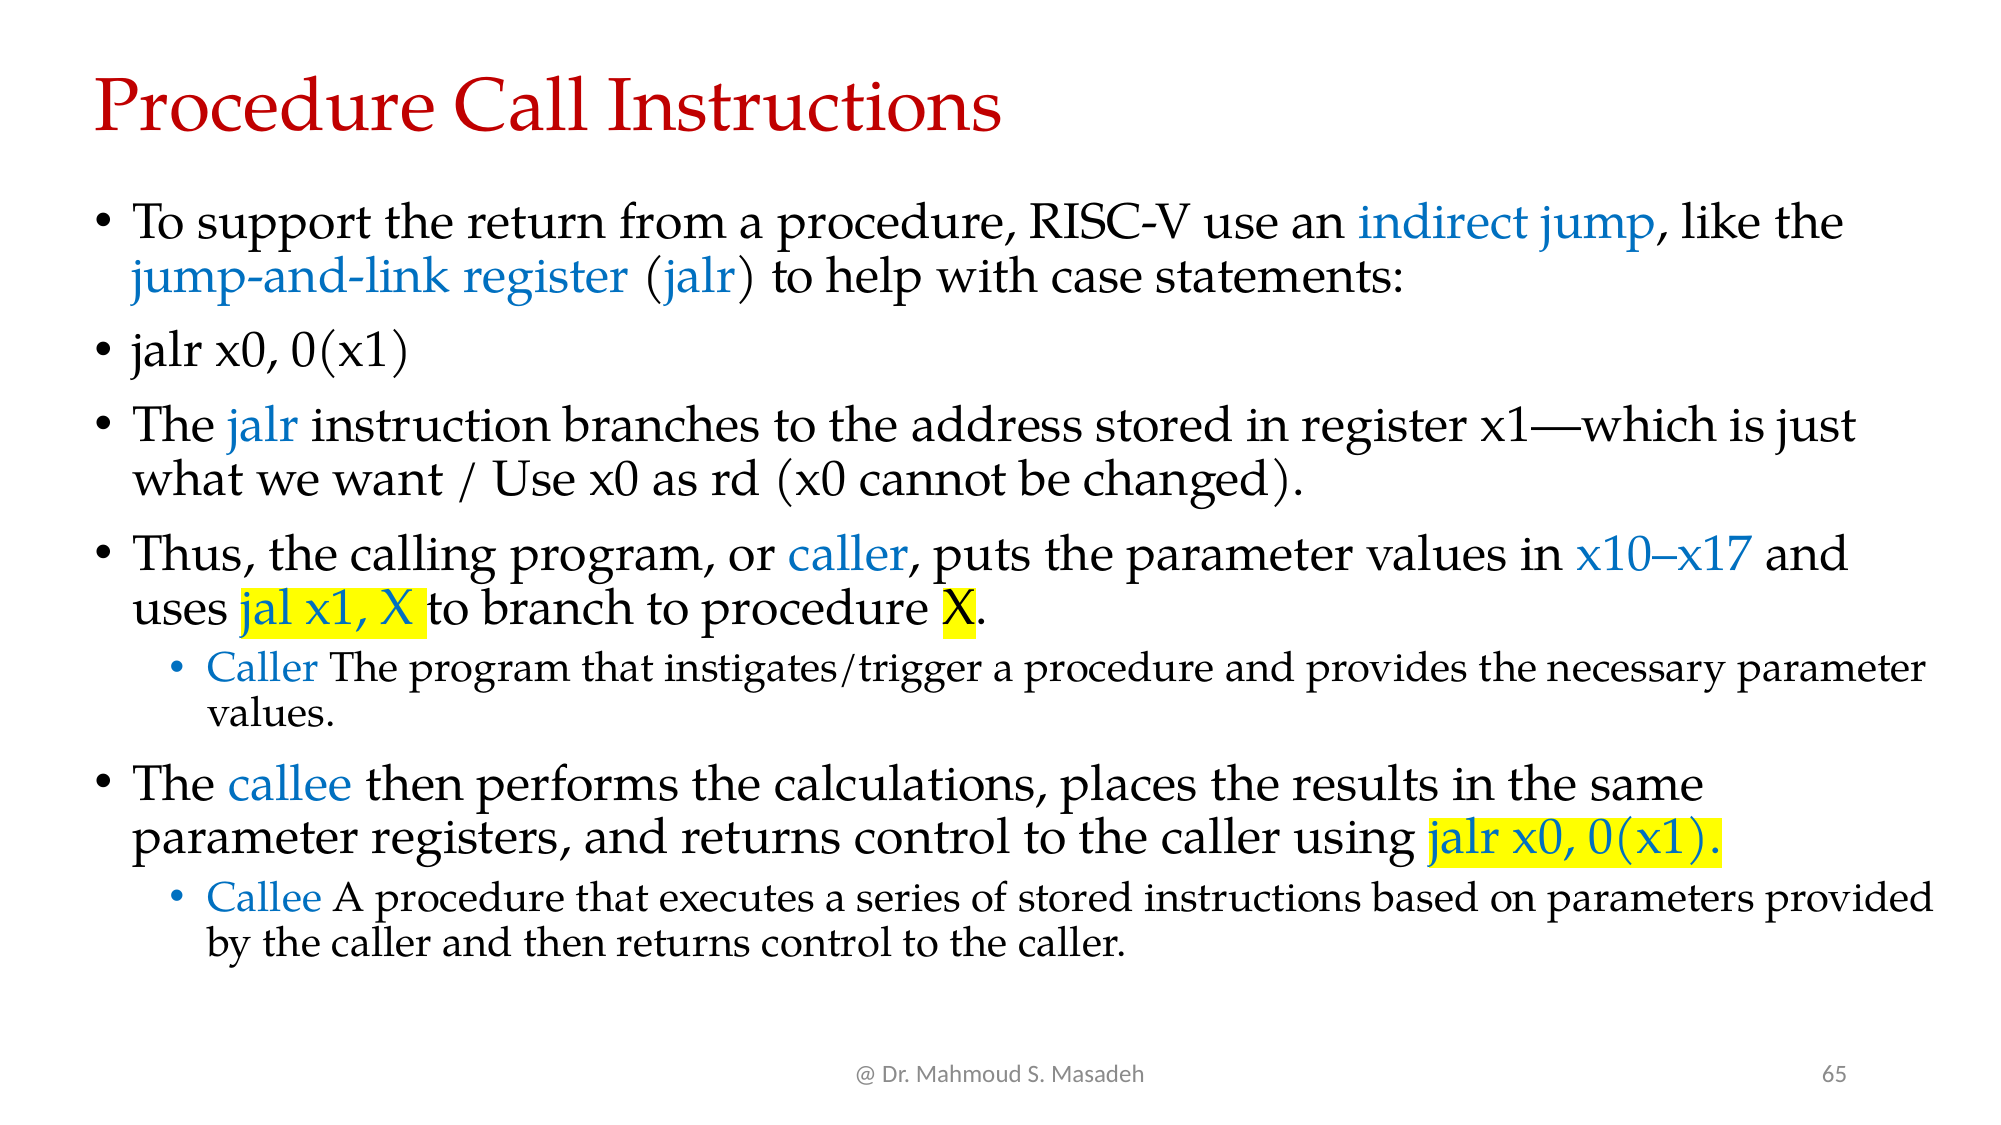

# Procedure Call Instructions
To support the return from a procedure, RISC-V use an indirect jump, like the jump-and-link register (jalr) to help with case statements:
jalr x0, 0(x1)
The jalr instruction branches to the address stored in register x1—which is just what we want / Use x0 as rd (x0 cannot be changed).
Thus, the calling program, or caller, puts the parameter values in x10–x17 and uses jal x1, X to branch to procedure X.
Caller The program that instigates/trigger a procedure and provides the necessary parameter values.
The callee then performs the calculations, places the results in the same parameter registers, and returns control to the caller using jalr x0, 0(x1).
Callee A procedure that executes a series of stored instructions based on parameters provided by the caller and then returns control to the caller.

@ Dr. Mahmoud S. Masadeh
65